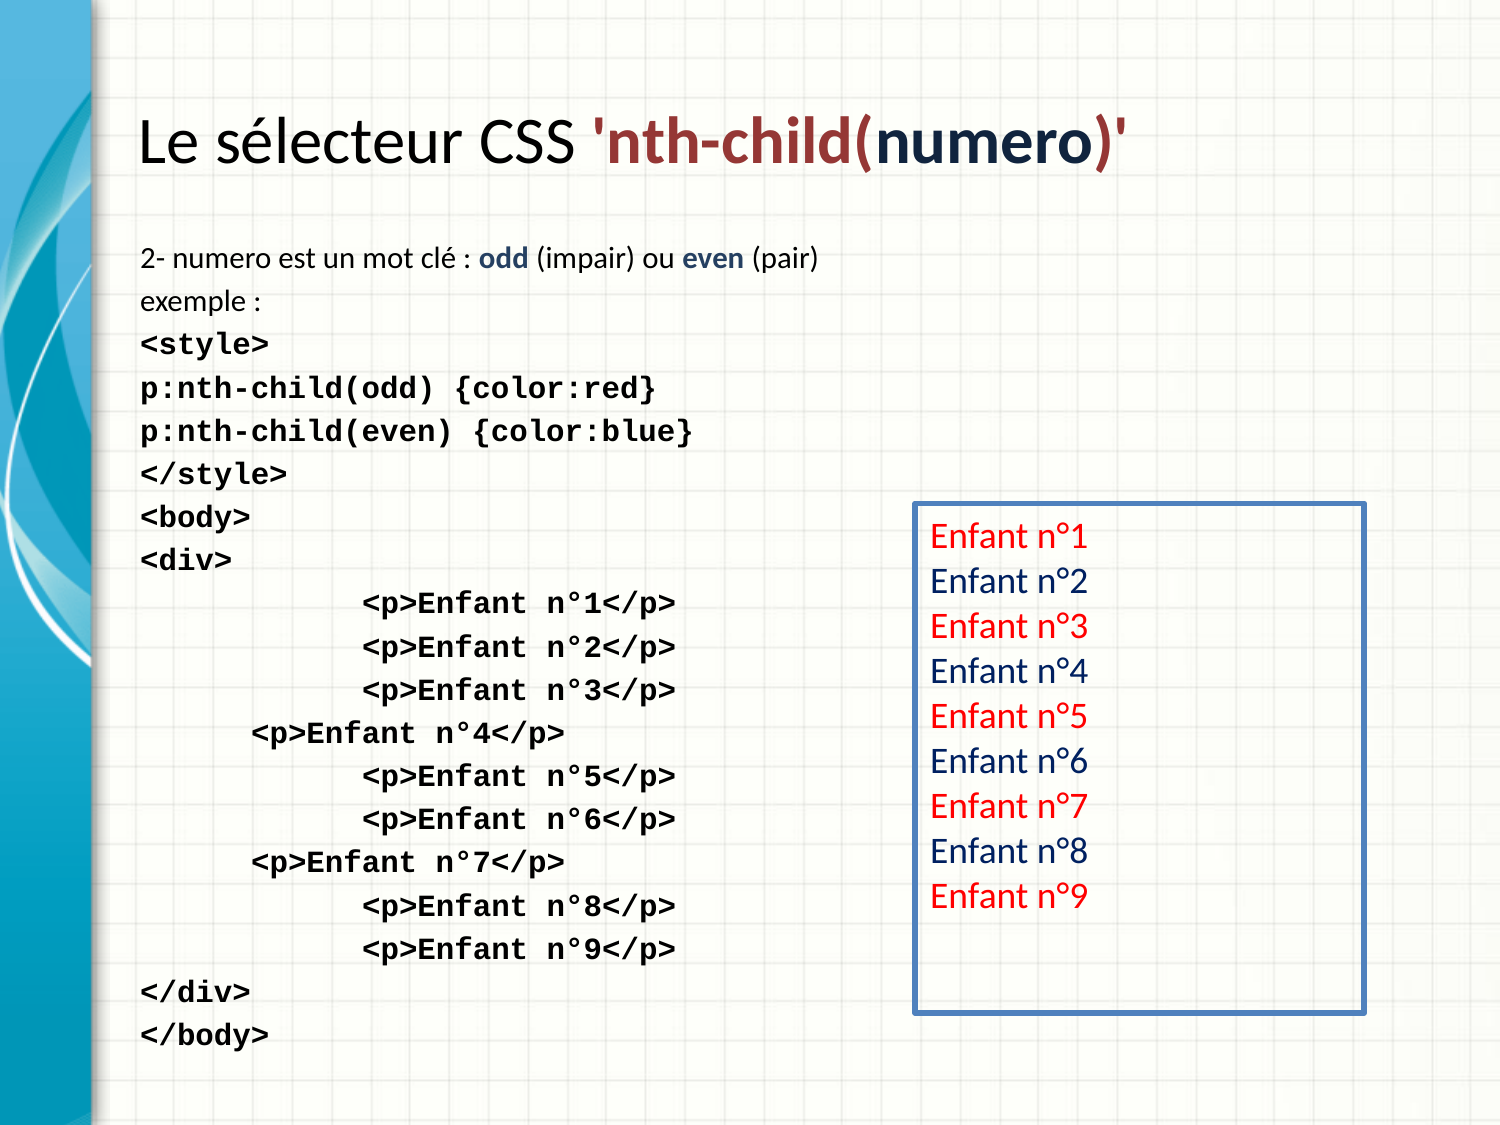

Le sélecteur CSS 'nth-child(numero)'
2- numero est un mot clé : odd (impair) ou even (pair)
exemple :
<style>
p:nth-child(odd) {color:red}
p:nth-child(even) {color:blue}
</style>
<body>
<div>
       	<p>Enfant n°1</p>
       	<p>Enfant n°2</p>
       	<p>Enfant n°3</p>
 	<p>Enfant n°4</p>
       	<p>Enfant n°5</p>
       	<p>Enfant n°6</p>
 	<p>Enfant n°7</p>
       	<p>Enfant n°8</p>
       	<p>Enfant n°9</p>
</div>
</body>

Enfant n°1
Enfant n°2
Enfant n°3
Enfant n°4
Enfant n°5
Enfant n°6
Enfant n°7
Enfant n°8
Enfant n°9